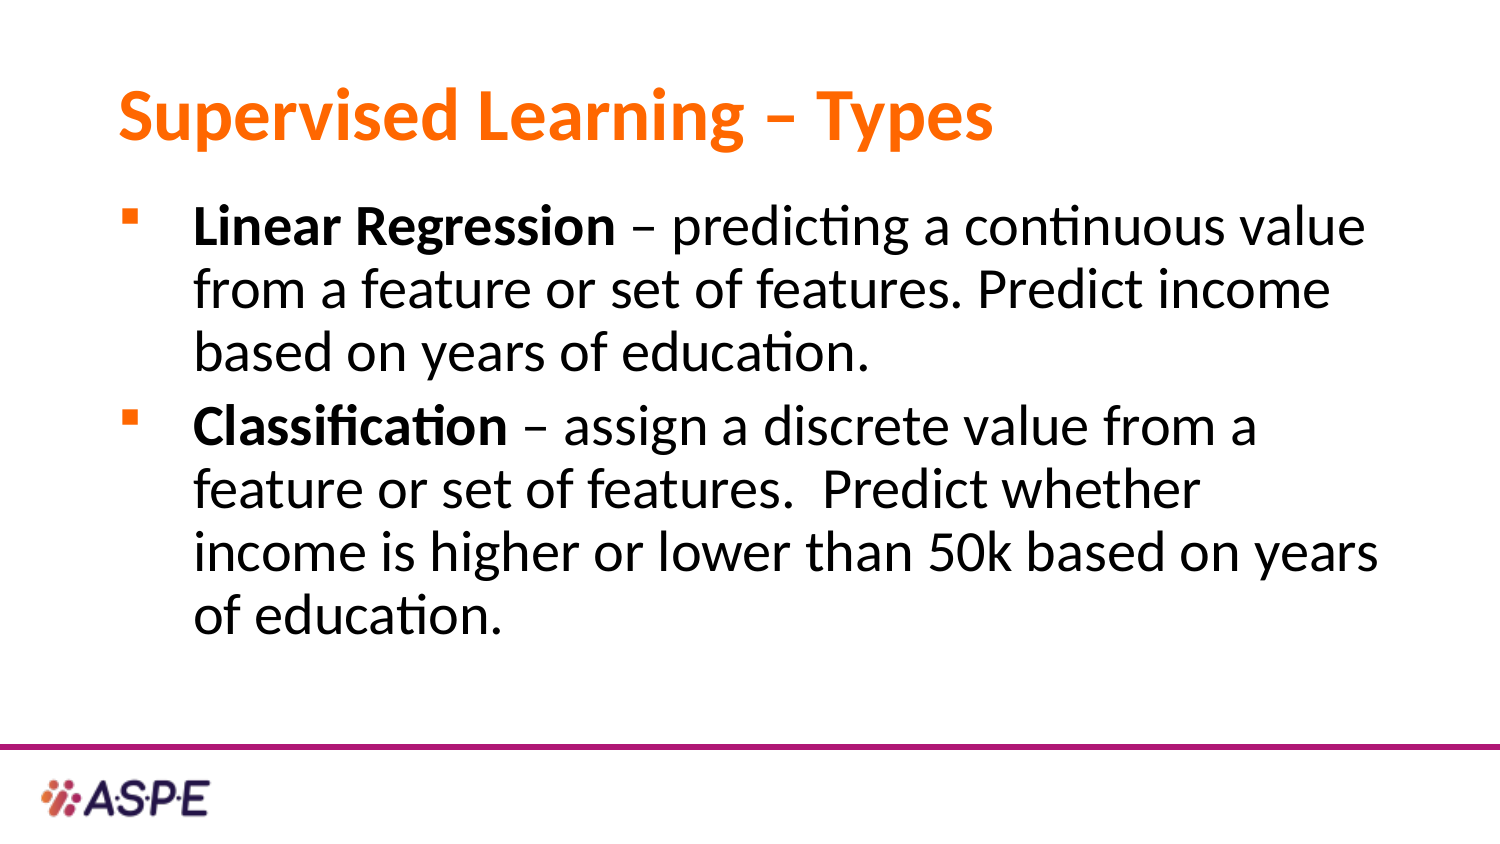

# Supervised Learning – Types
Linear Regression – predicting a continuous value from a feature or set of features. Predict income based on years of education.
Classification – assign a discrete value from a feature or set of features.  Predict whether income is higher or lower than 50k based on years of education.